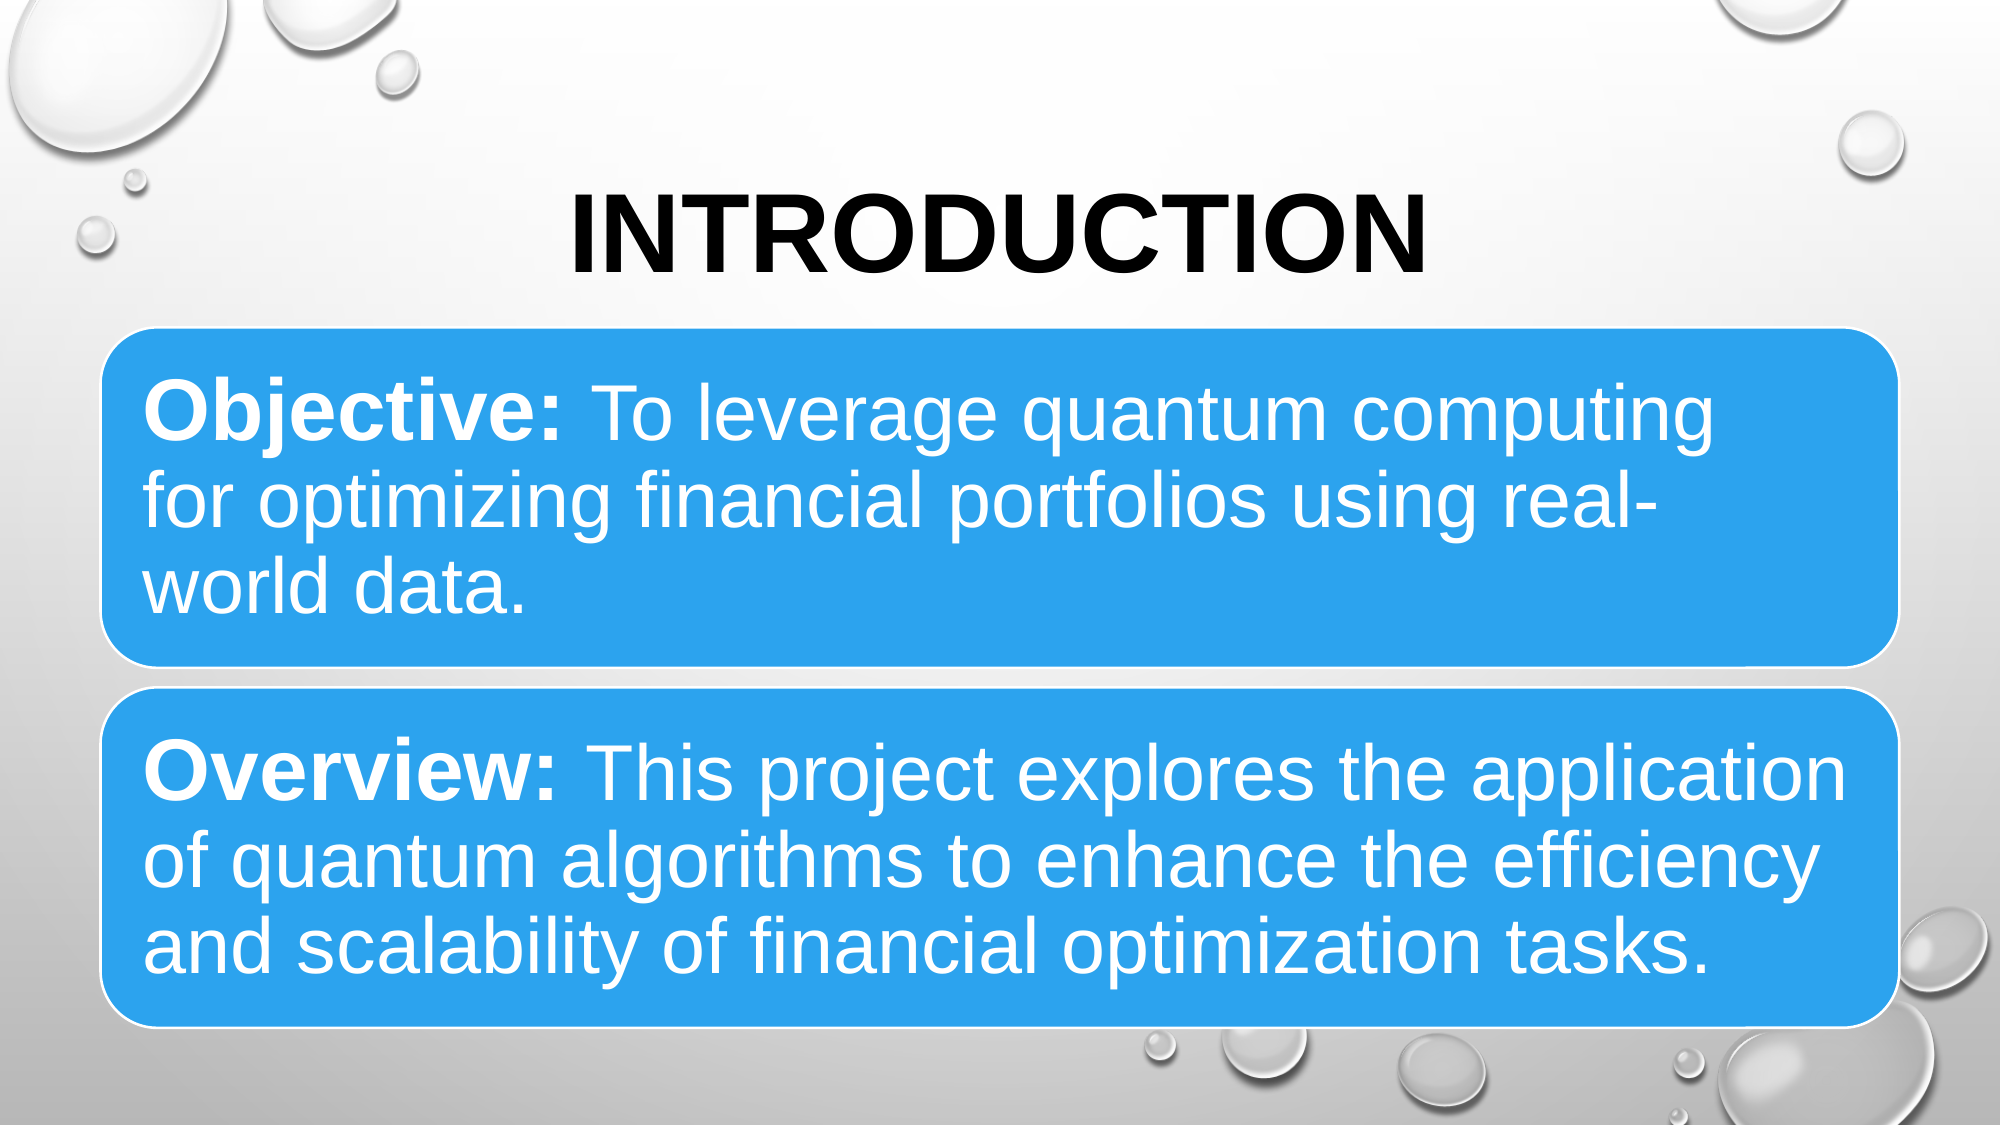

# INTRODUCTION

Objective: To leverage quantum computing for optimizing financial portfolios using real-world data.

Overview: This project explores the application of quantum algorithms to enhance the efficiency and scalability of financial optimization tasks.